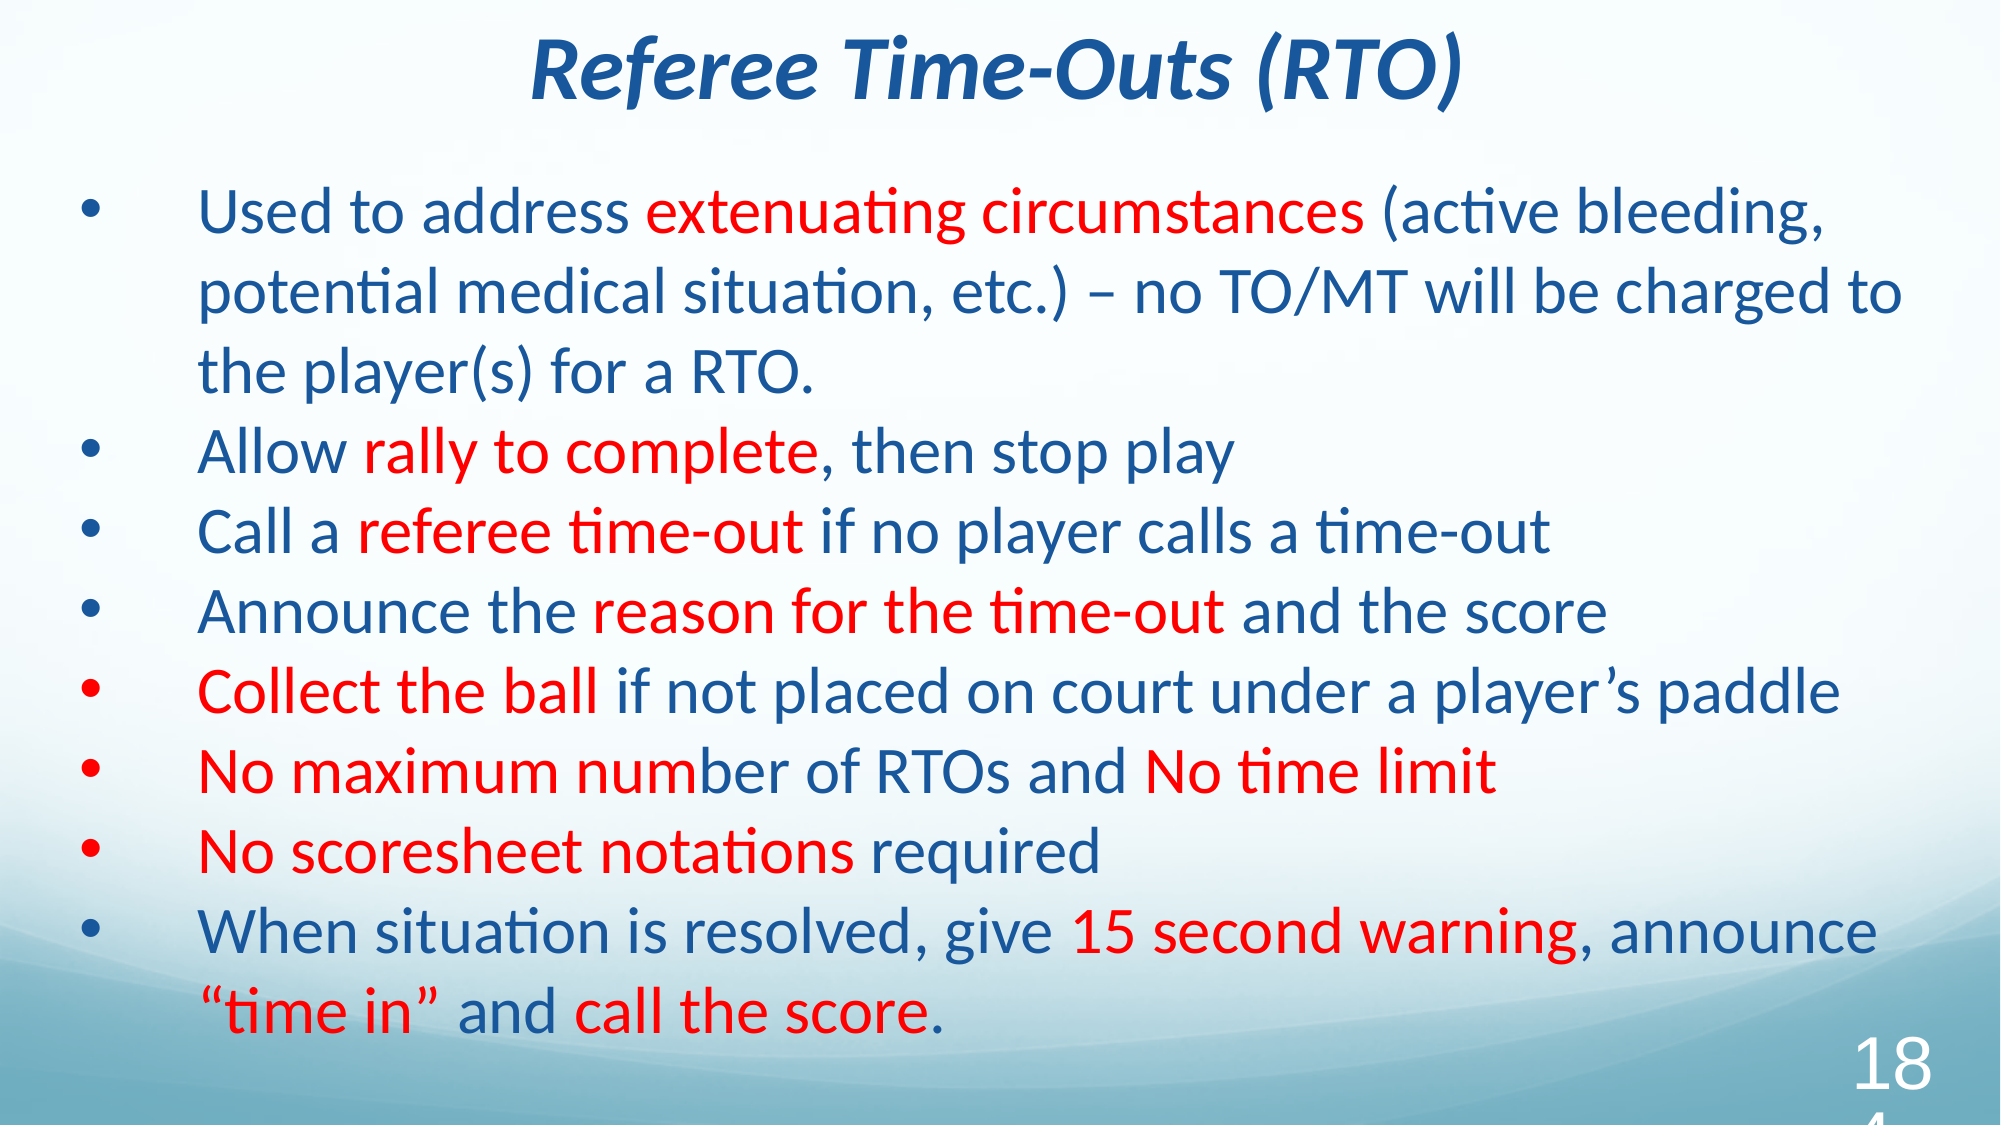

Referee Time-Outs (RTO)

Used to address extenuating circumstances (active bleeding, potential medical situation, etc.) – no TO/MT will be charged to the player(s) for a RTO.
Allow rally to complete, then stop play
Call a referee time-out if no player calls a time-out
Announce the reason for the time-out and the score
Collect the ball if not placed on court under a player’s paddle
No maximum number of RTOs and No time limit
No scoresheet notations required
When situation is resolved, give 15 second warning, announce “time in” and call the score.
184